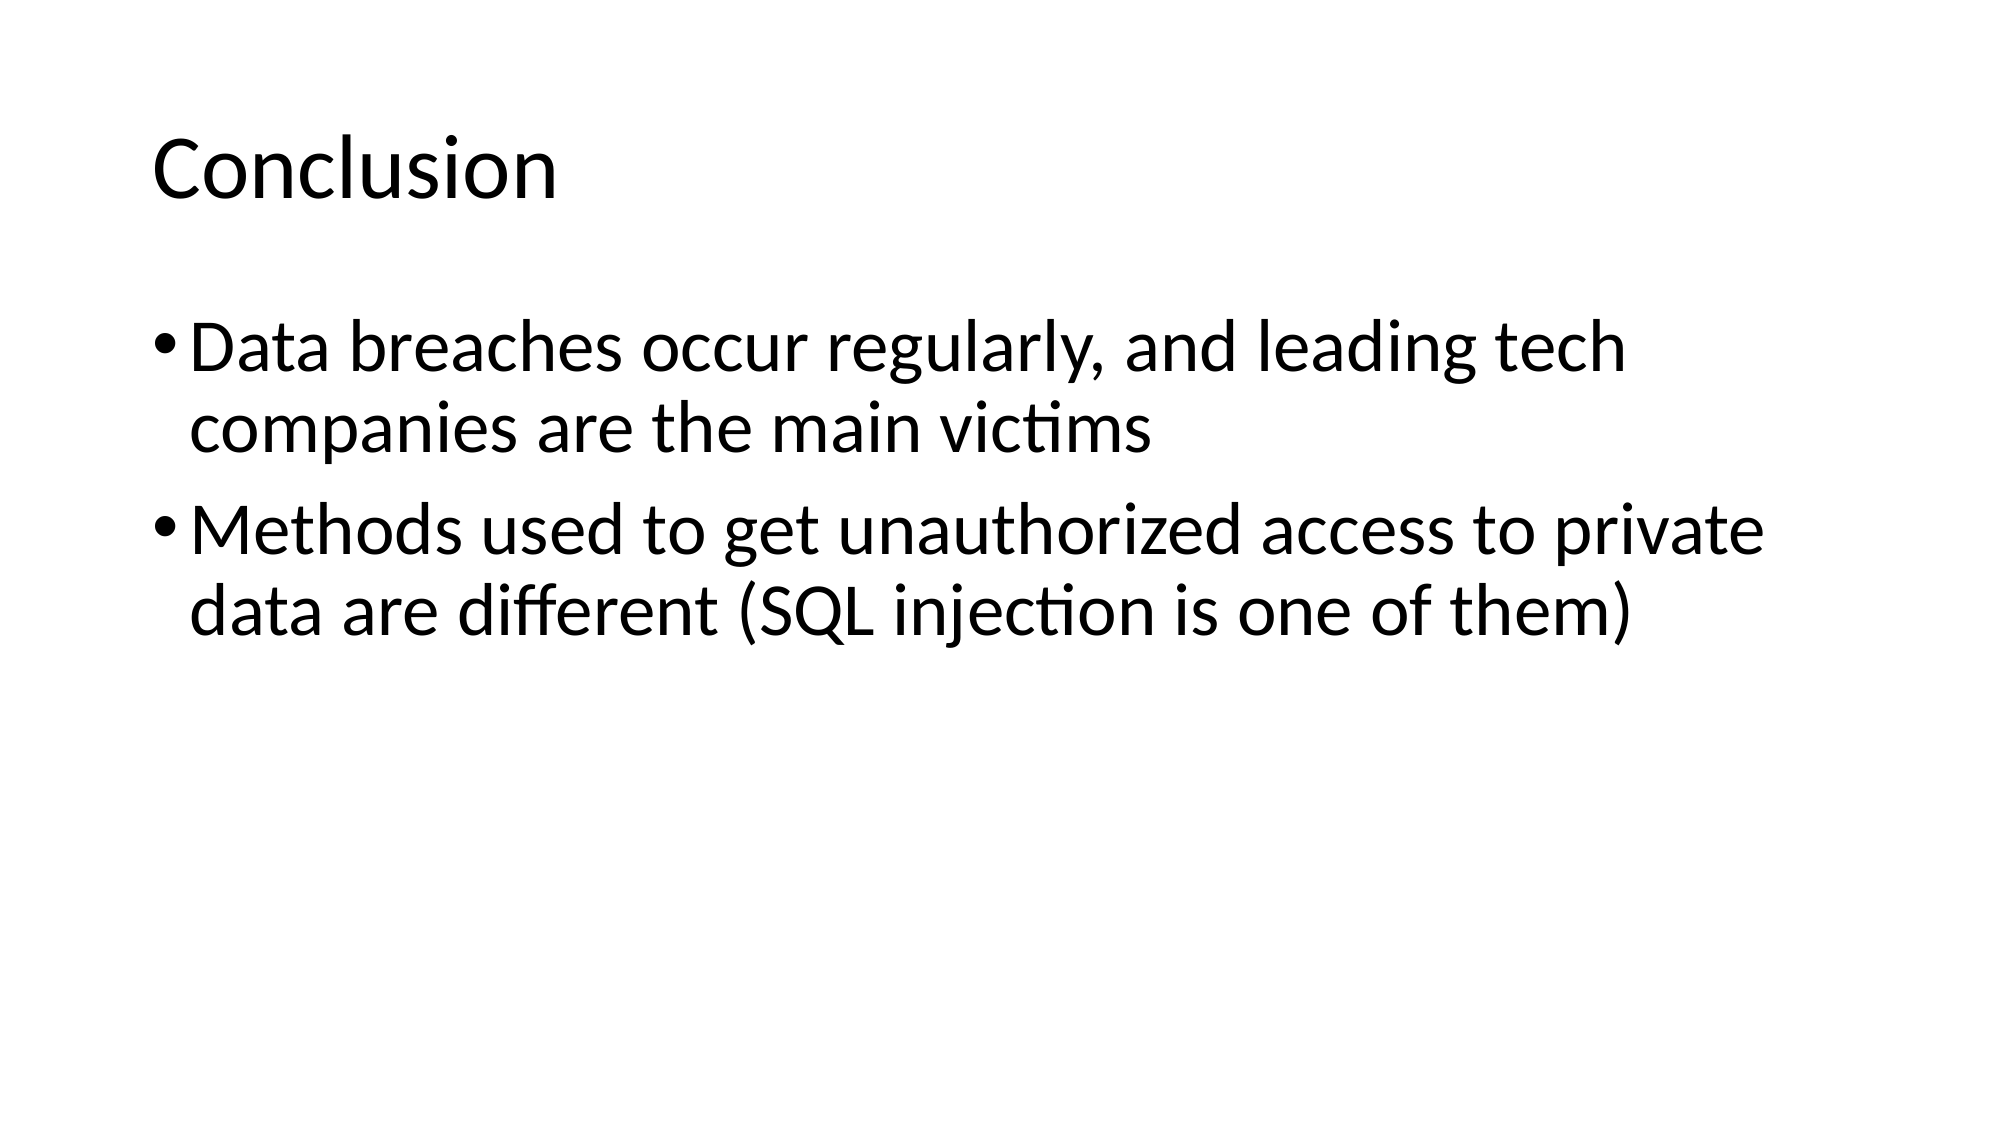

# Conclusion
Data breaches occur regularly, and leading tech companies are the main victims
Methods used to get unauthorized access to private data are different (SQL injection is one of them)